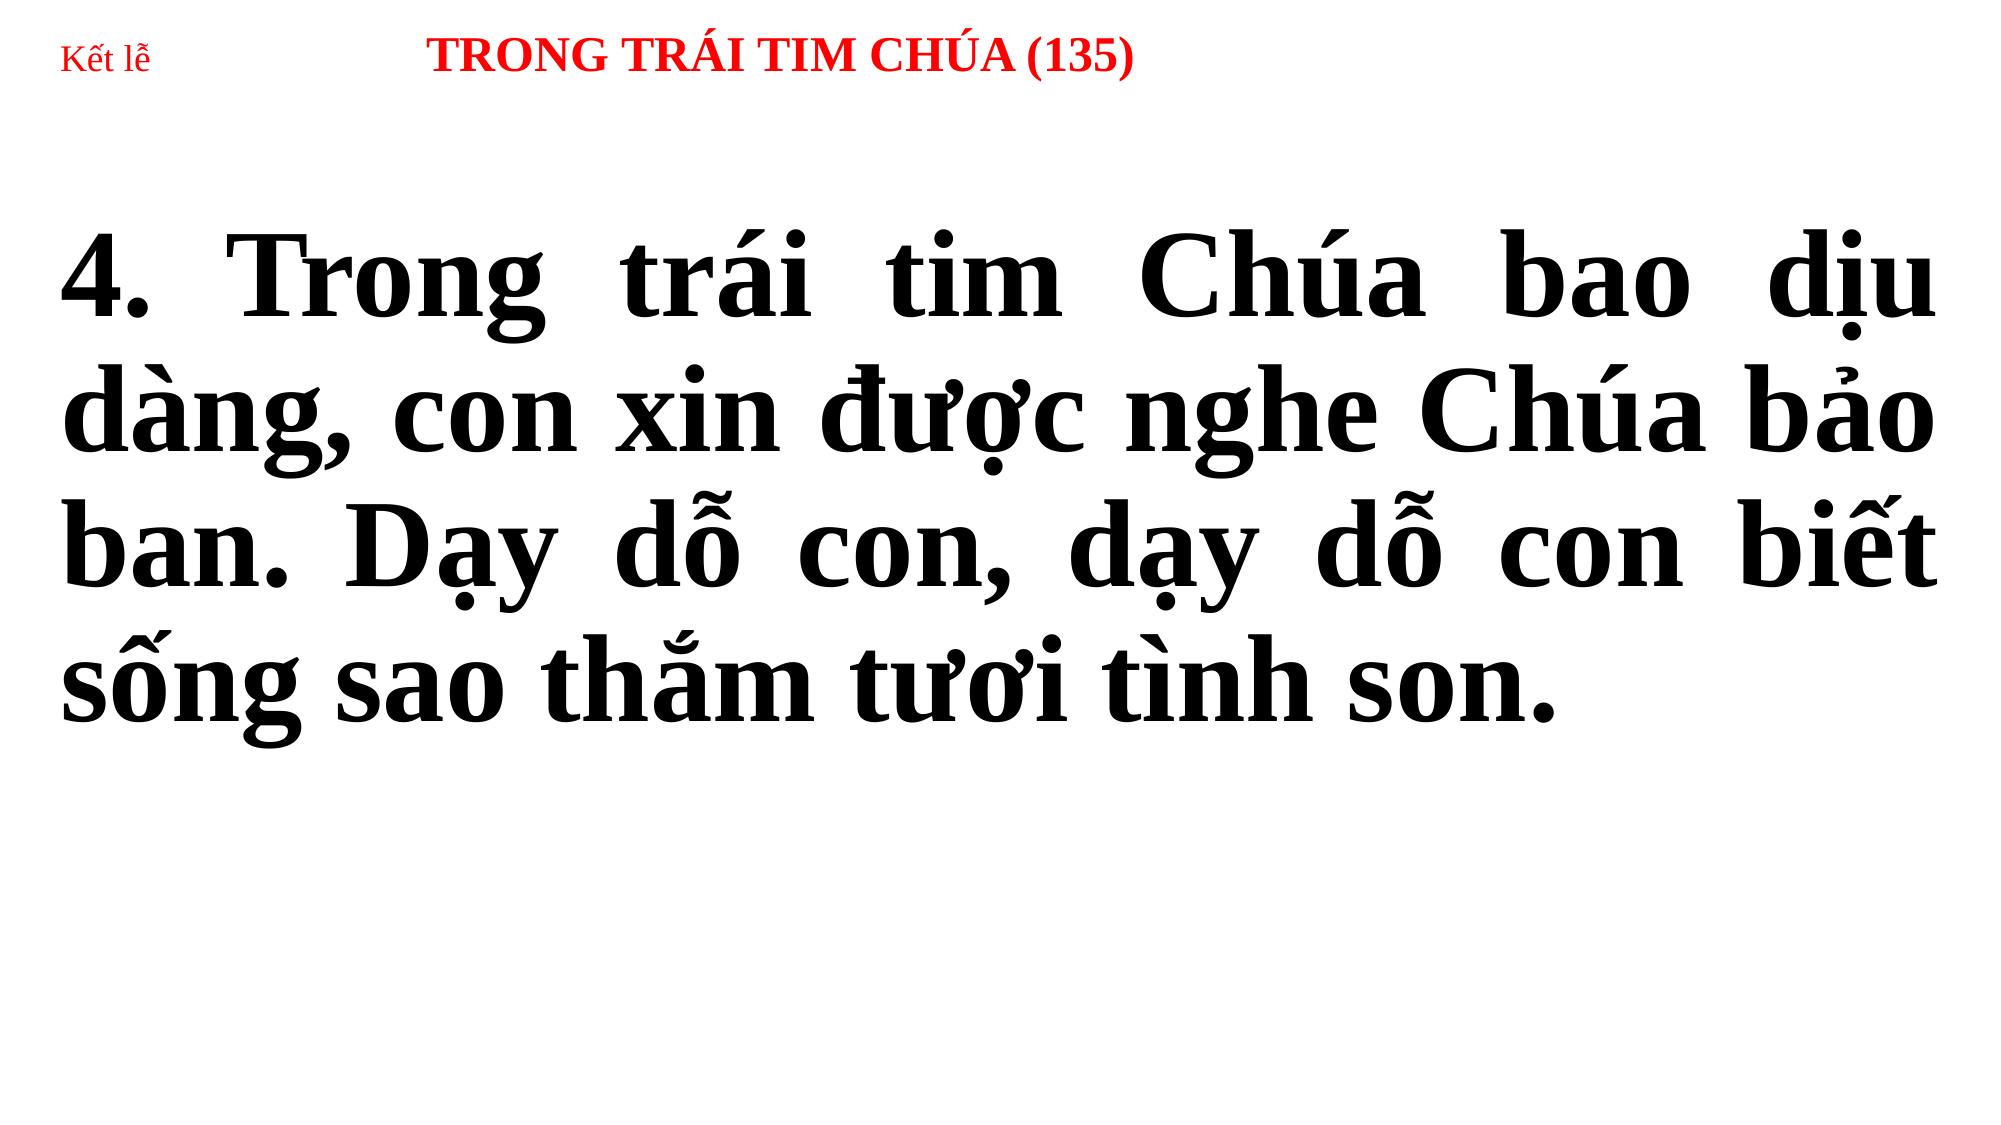

# Kết lễ                             TRONG TRÁI TIM CHÚA (135)
4. Trong trái tim Chúa bao dịu dàng, con xin được nghe Chúa bảo ban. Dạy dỗ con, dạy dỗ con biết sống sao thắm tươi tình son.